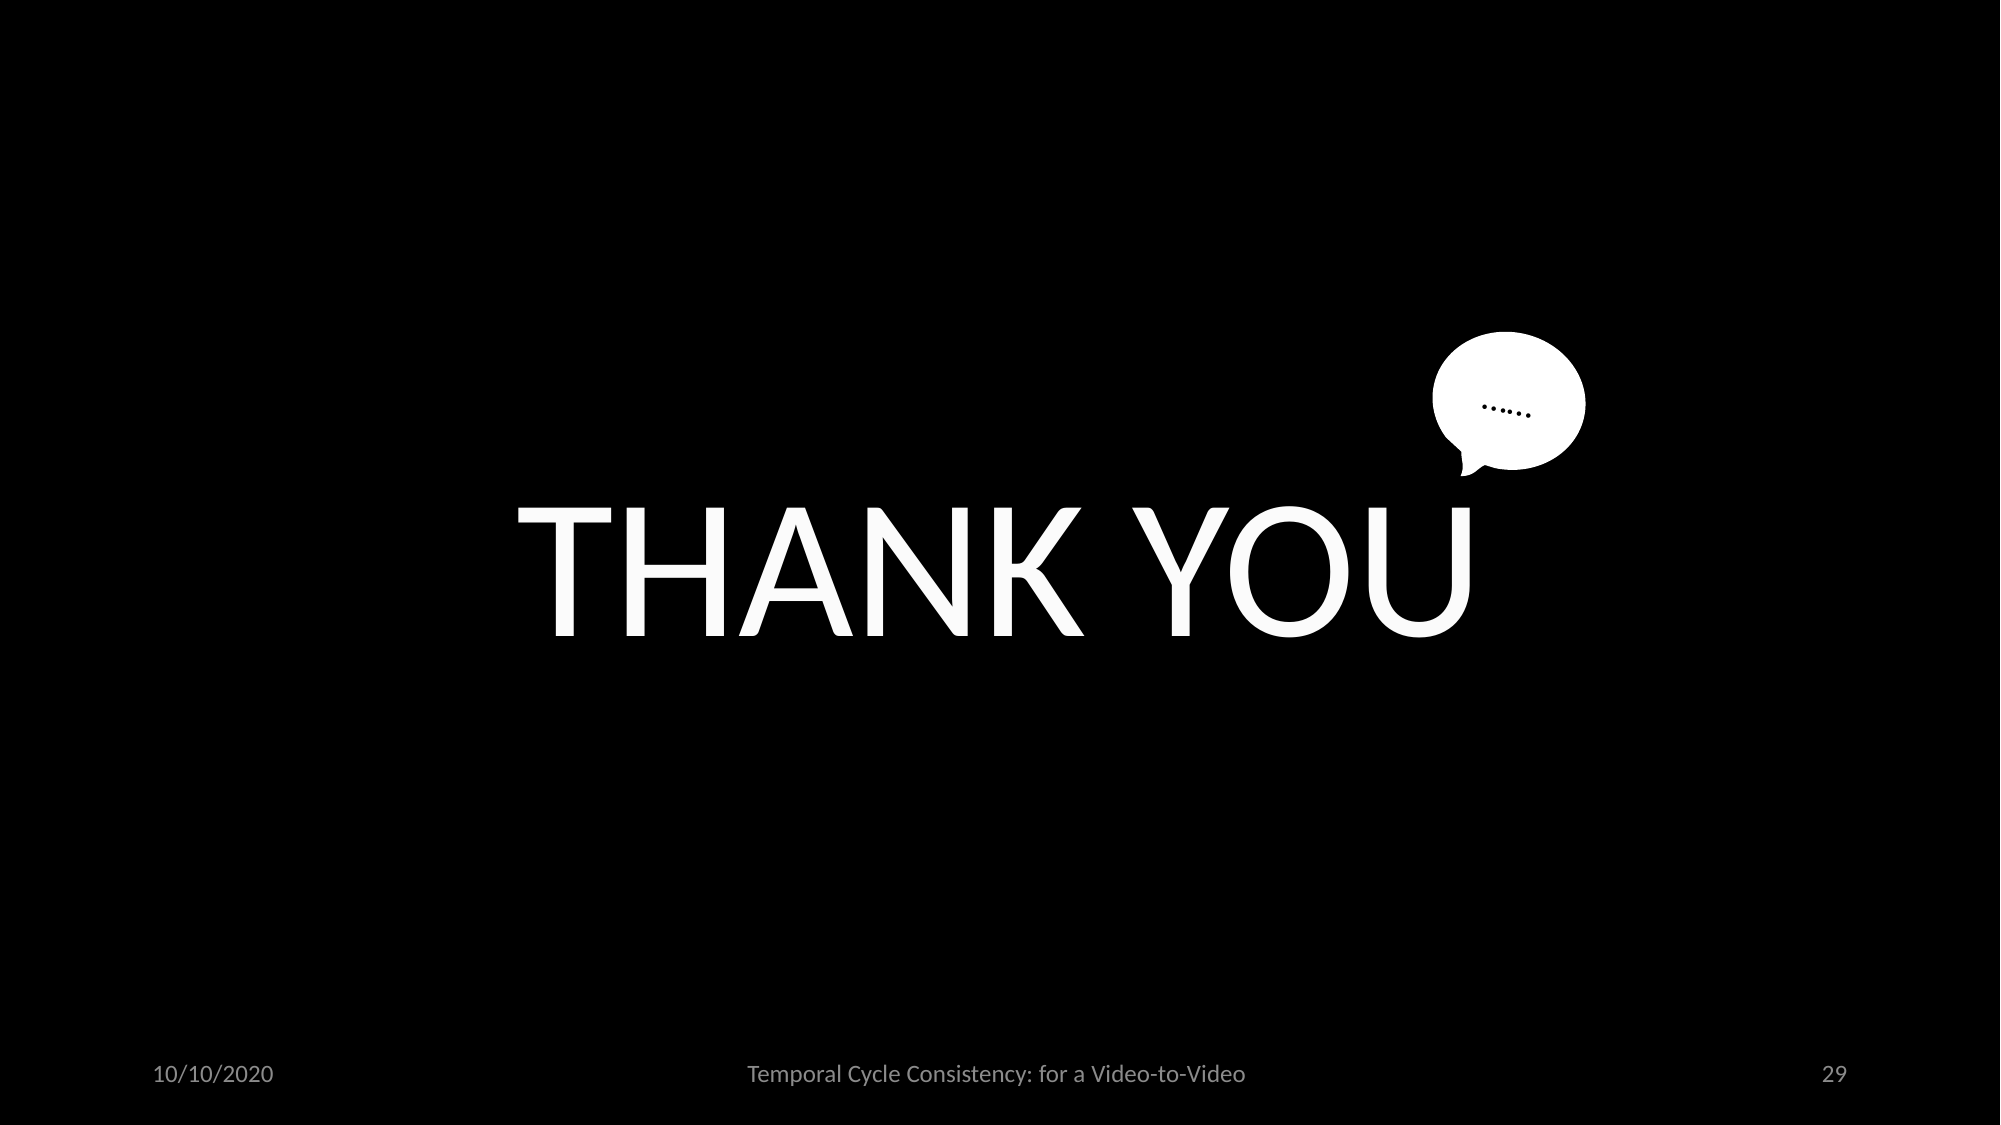

……
THANK YOU
10/10/2020
Temporal Cycle Consistency: for a Video-to-Video
29